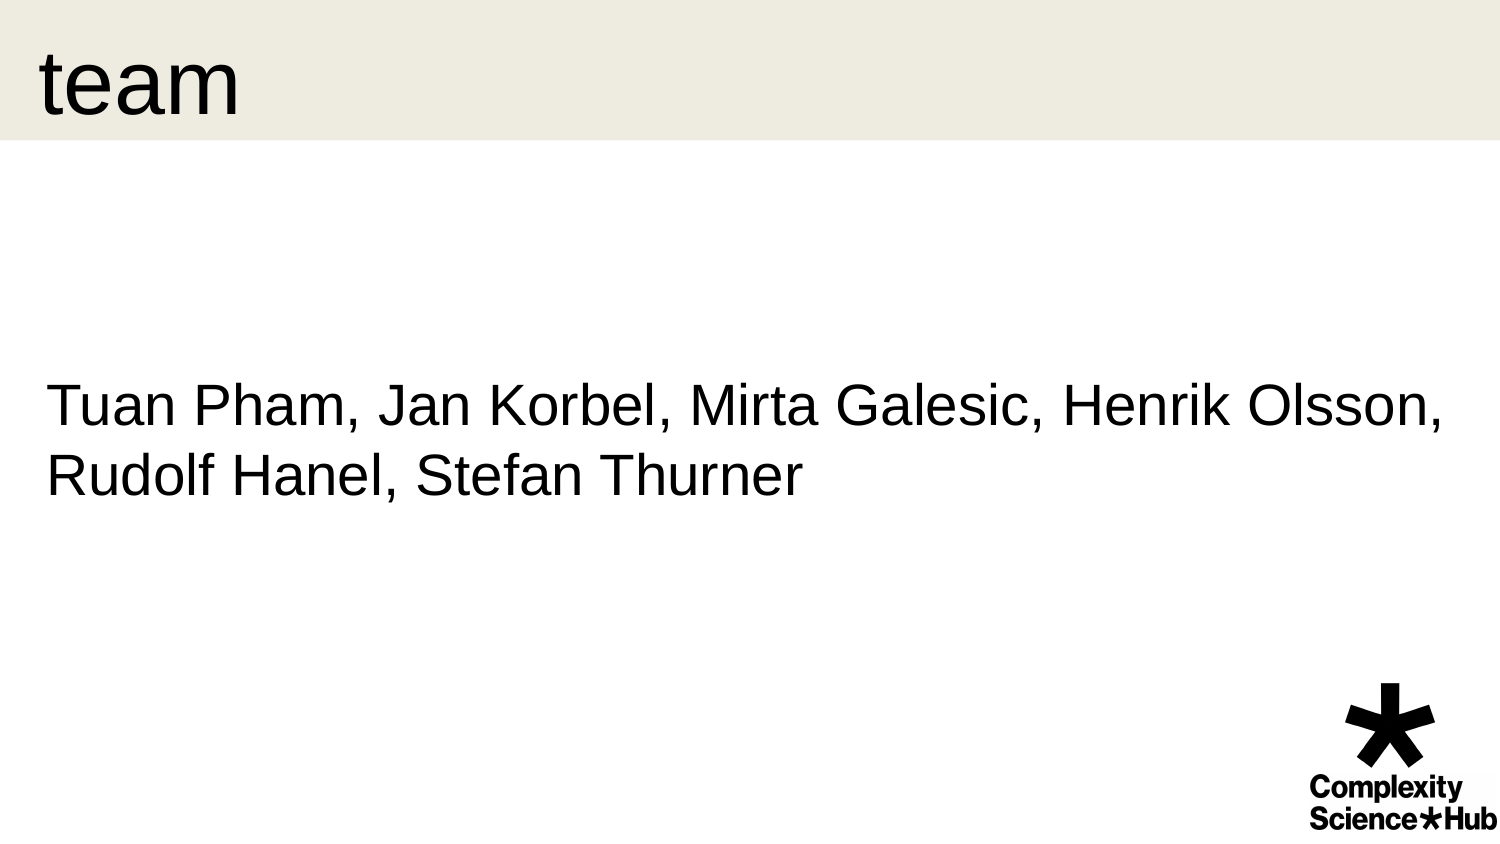

# team
Tuan Pham, Jan Korbel, Mirta Galesic, Henrik Olsson,
Rudolf Hanel, Stefan Thurner